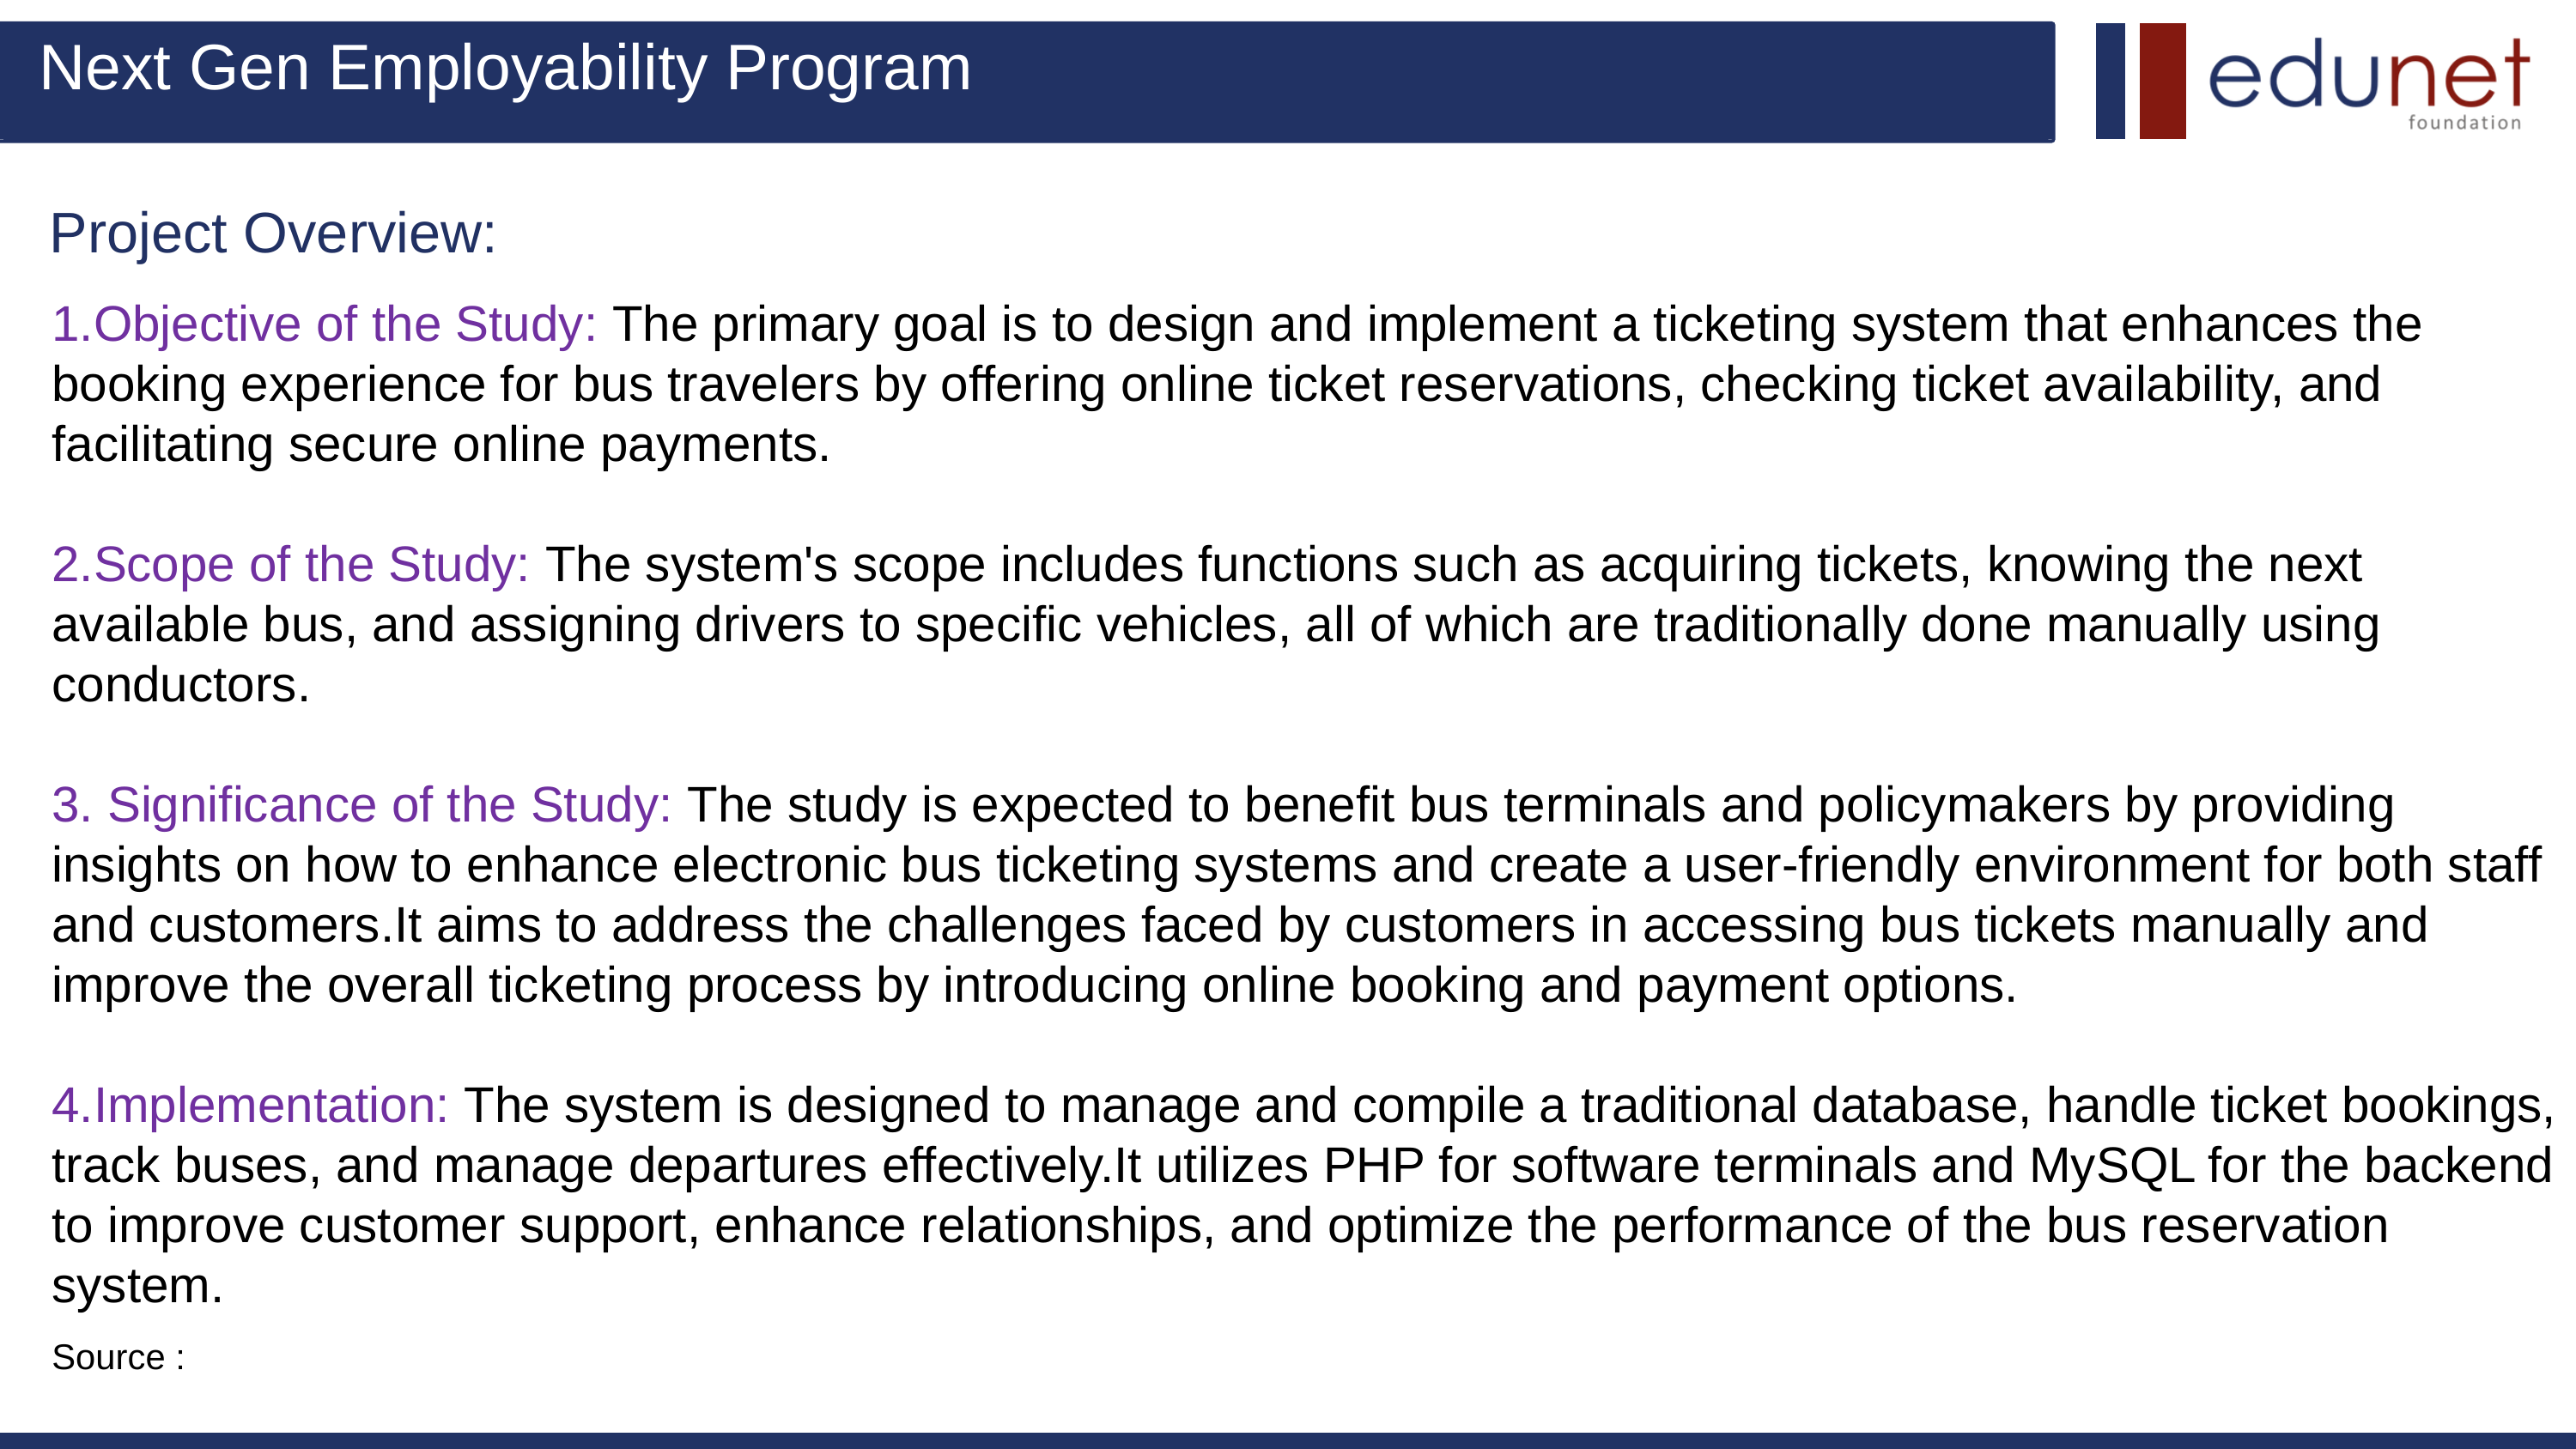

Next Gen Employability Program
Project Overview:
1.Objective of the Study: The primary goal is to design and implement a ticketing system that enhances the booking experience for bus travelers by offering online ticket reservations, checking ticket availability, and facilitating secure online payments.

2.Scope of the Study: The system's scope includes functions such as acquiring tickets, knowing the next available bus, and assigning drivers to specific vehicles, all of which are traditionally done manually using conductors.

3. Significance of the Study: The study is expected to benefit bus terminals and policymakers by providing insights on how to enhance electronic bus ticketing systems and create a user-friendly environment for both staff and customers.It aims to address the challenges faced by customers in accessing bus tickets manually and improve the overall ticketing process by introducing online booking and payment options.

4.Implementation: The system is designed to manage and compile a traditional database, handle ticket bookings, track buses, and manage departures effectively.It utilizes PHP for software terminals and MySQL for the backend to improve customer support, enhance relationships, and optimize the performance of the bus reservation system.

Source :